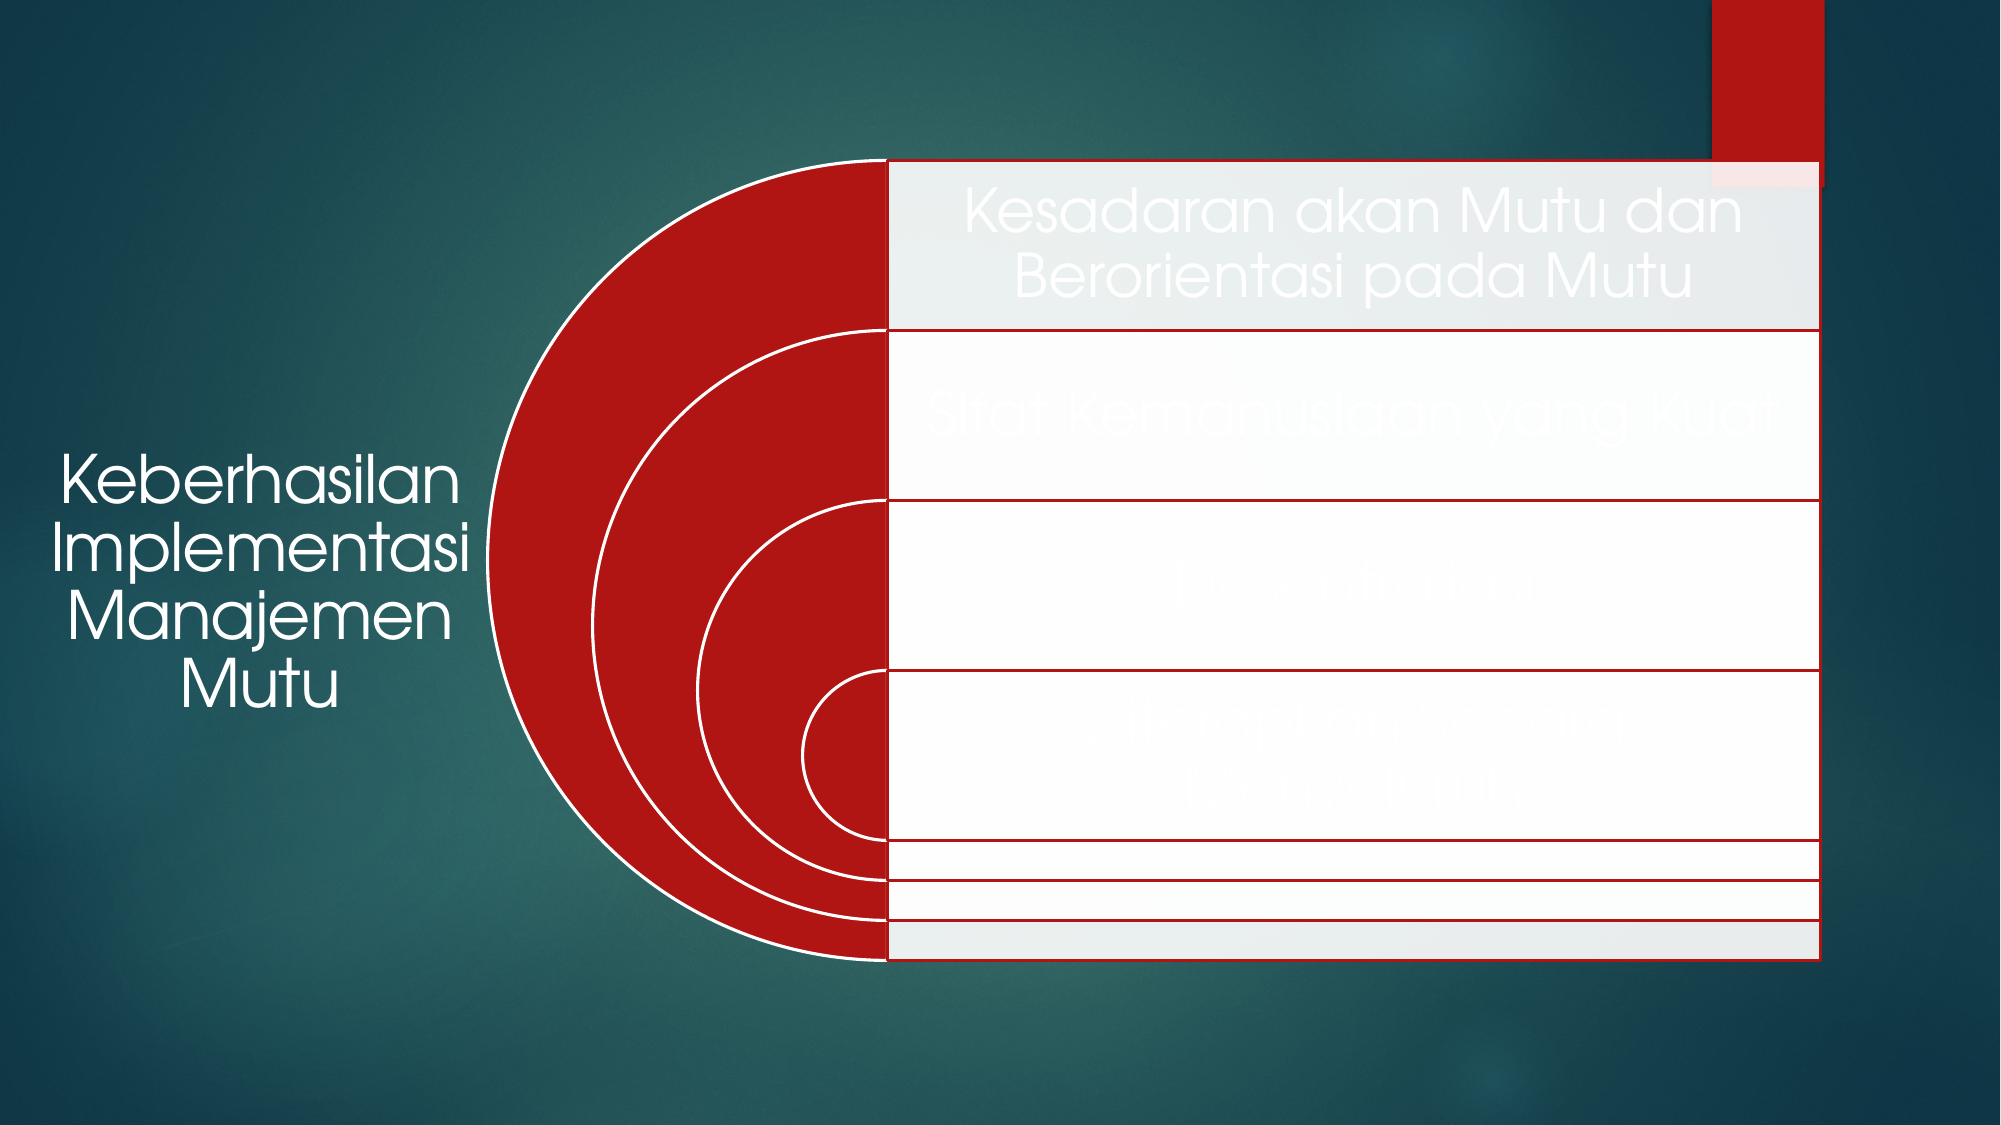

Kesadaran akan Mutu dan Berorientasi pada Mutu
Sifat Kemanusiaan yang Kuat
Desentraliasi
Diterapkan Secara Menyeluruh
Keberhasilan Implementasi Manajemen Mutu